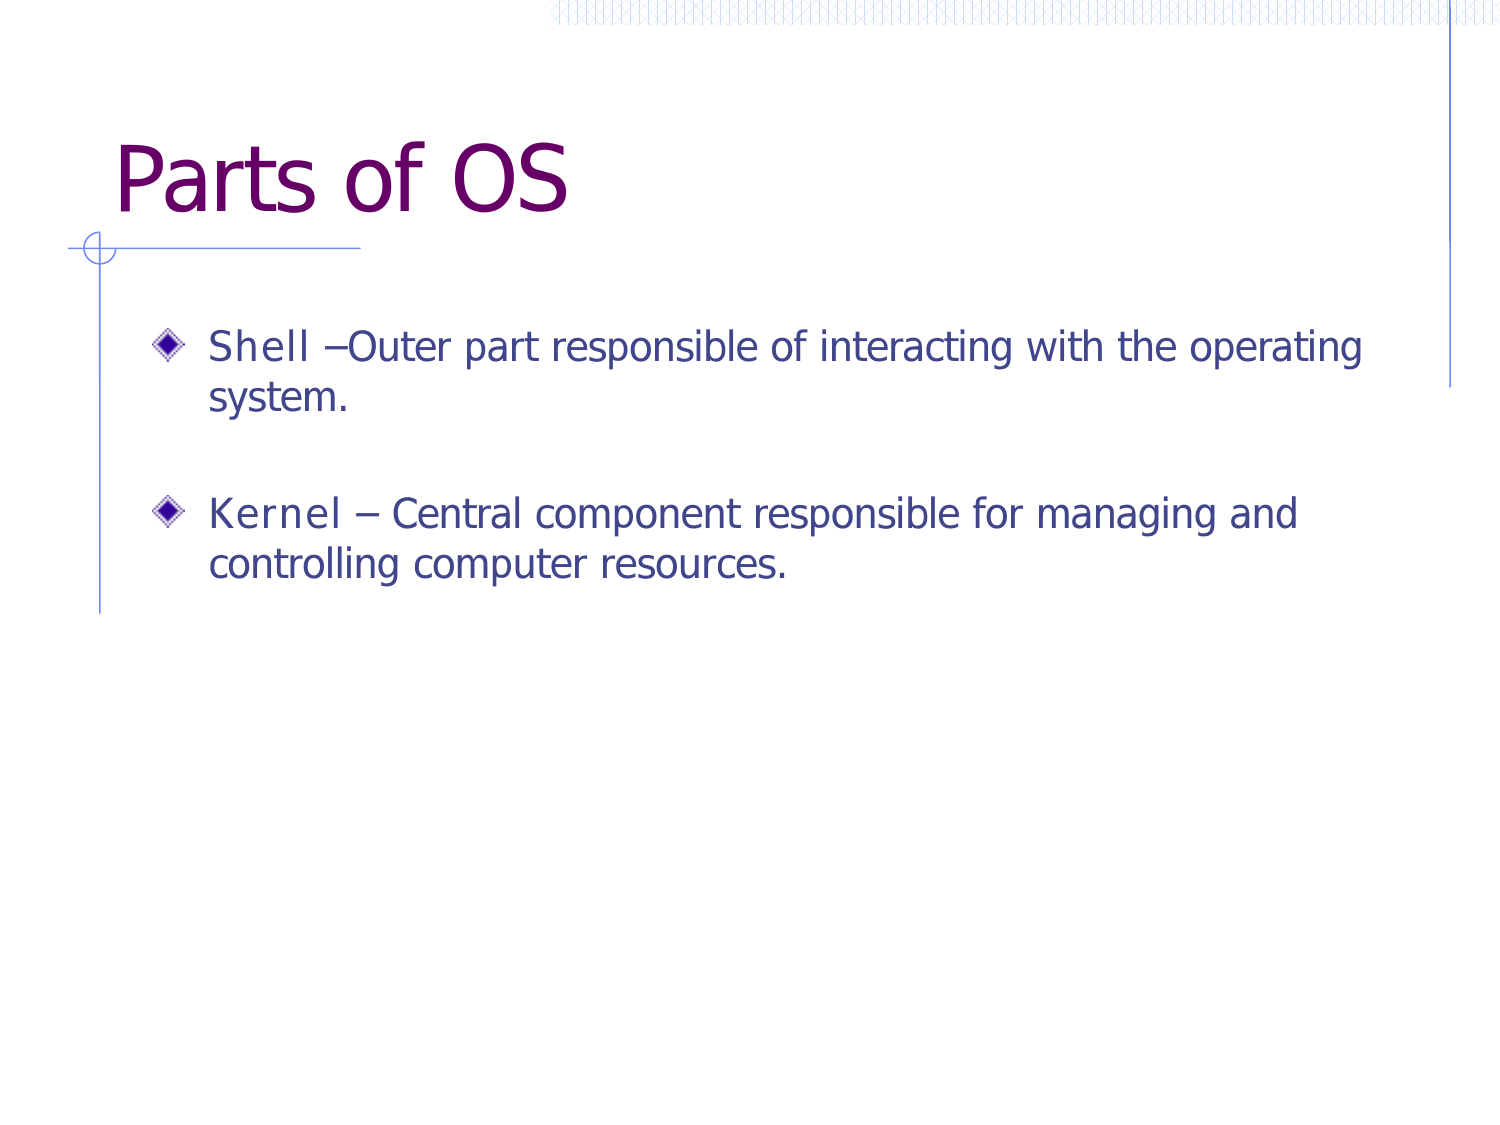

# Parts of OS
Shell –Outer part responsible of interacting with the operating system.

Kernel – Central component responsible for managing and controlling computer resources.